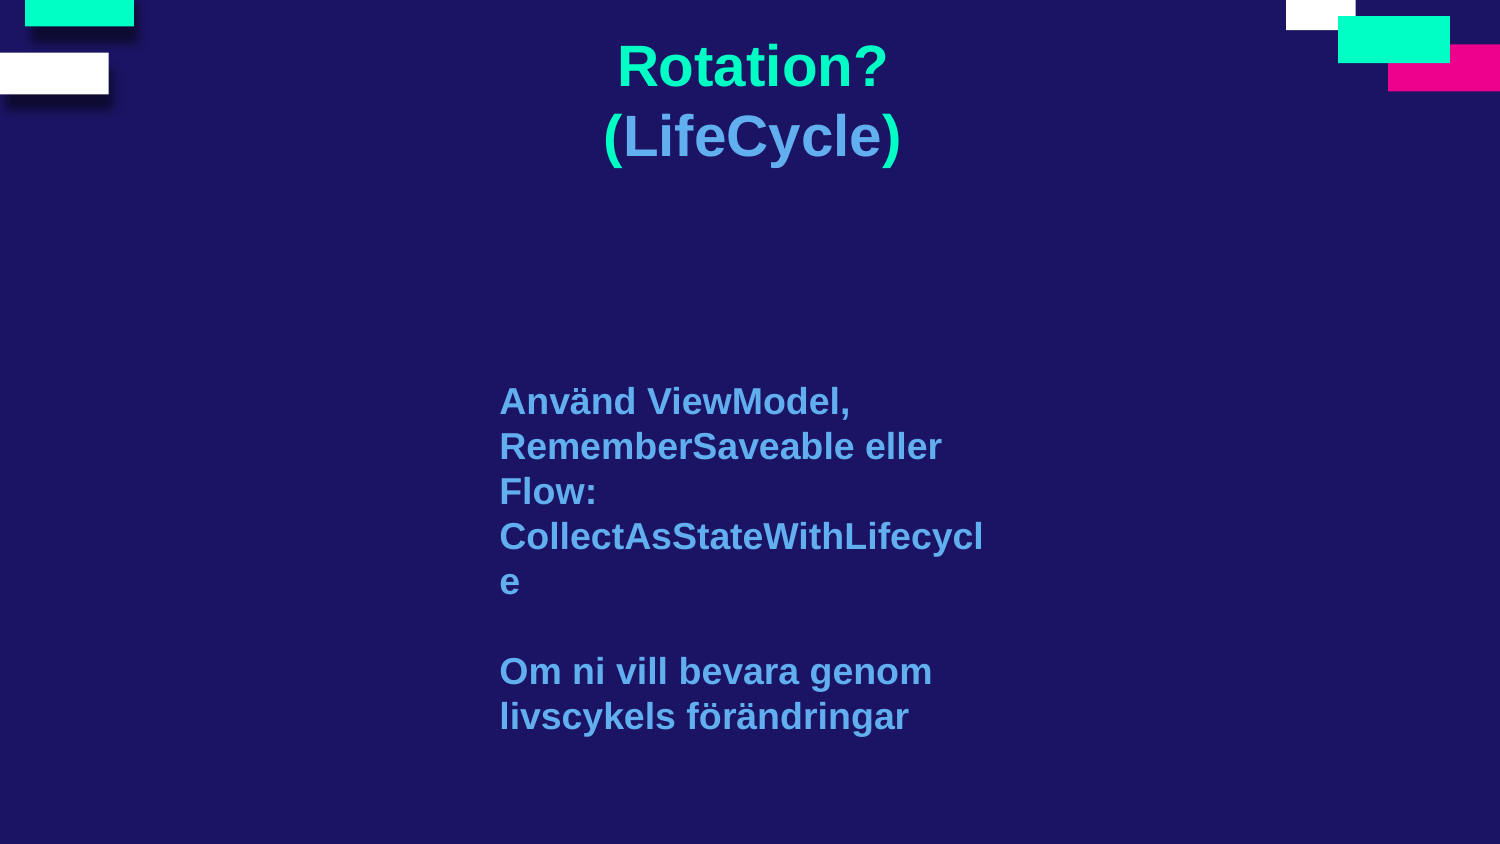

Rotation?
(LifeCycle)

Använd ViewModel, RememberSaveable eller Flow: CollectAsStateWithLifecycle

Om ni vill bevara genom livscykels förändringar